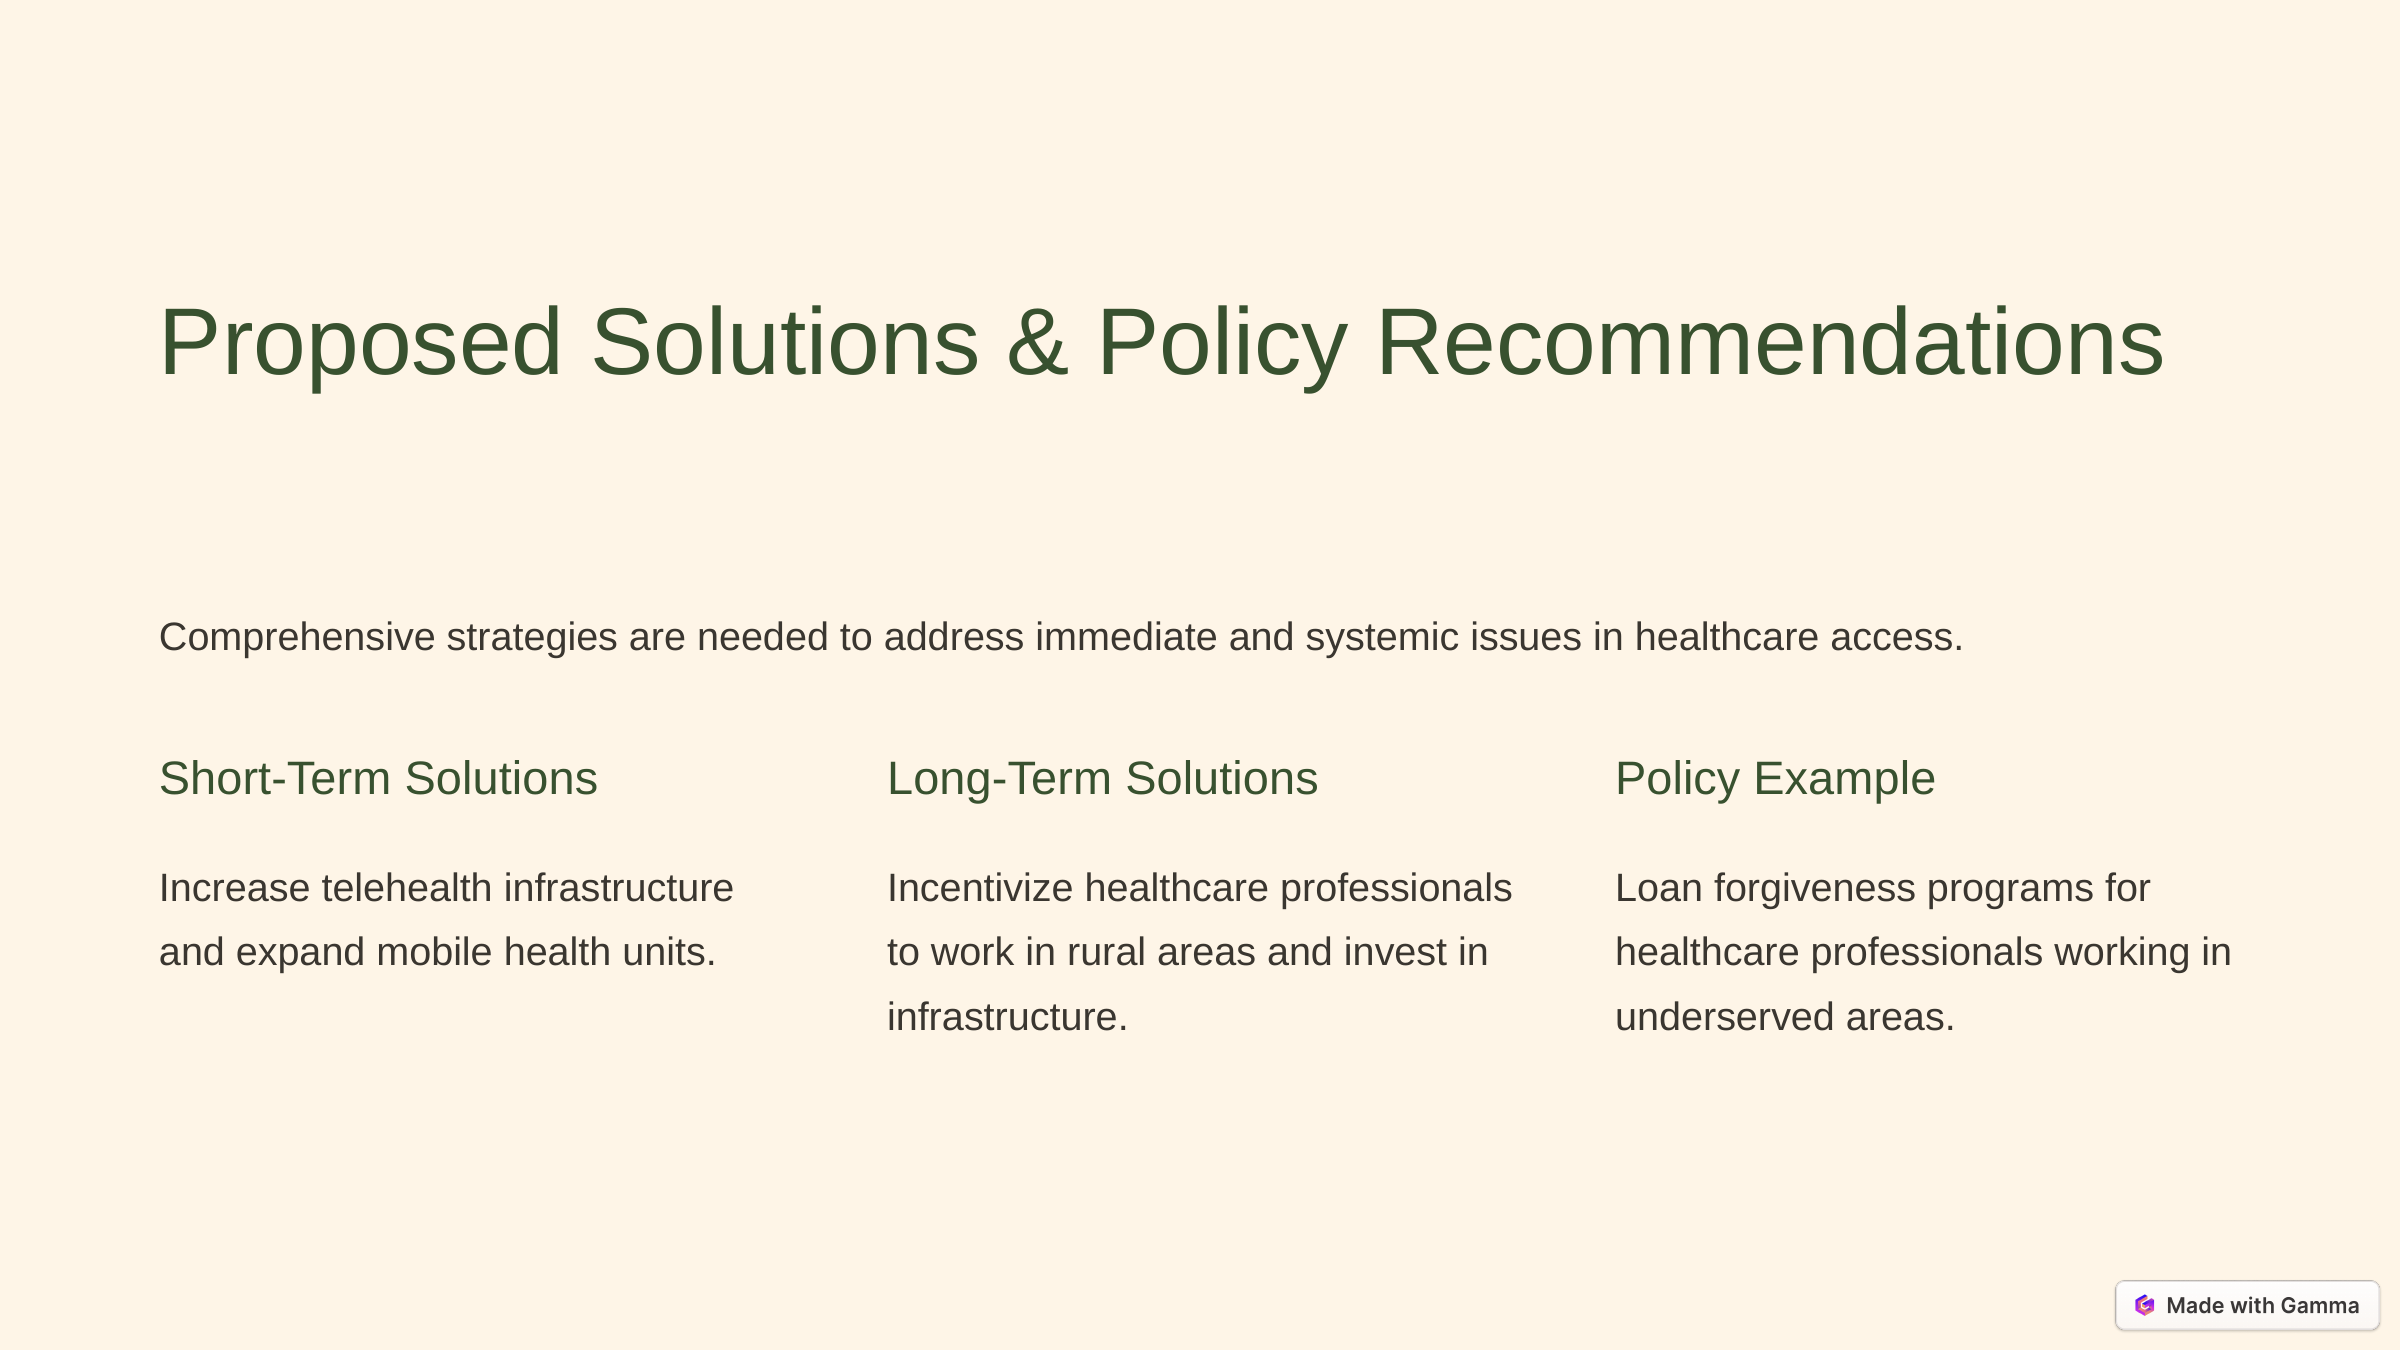

Proposed Solutions & Policy Recommendations
Comprehensive strategies are needed to address immediate and systemic issues in healthcare access.
Short-Term Solutions
Long-Term Solutions
Policy Example
Increase telehealth infrastructure and expand mobile health units.
Incentivize healthcare professionals to work in rural areas and invest in infrastructure.
Loan forgiveness programs for healthcare professionals working in underserved areas.